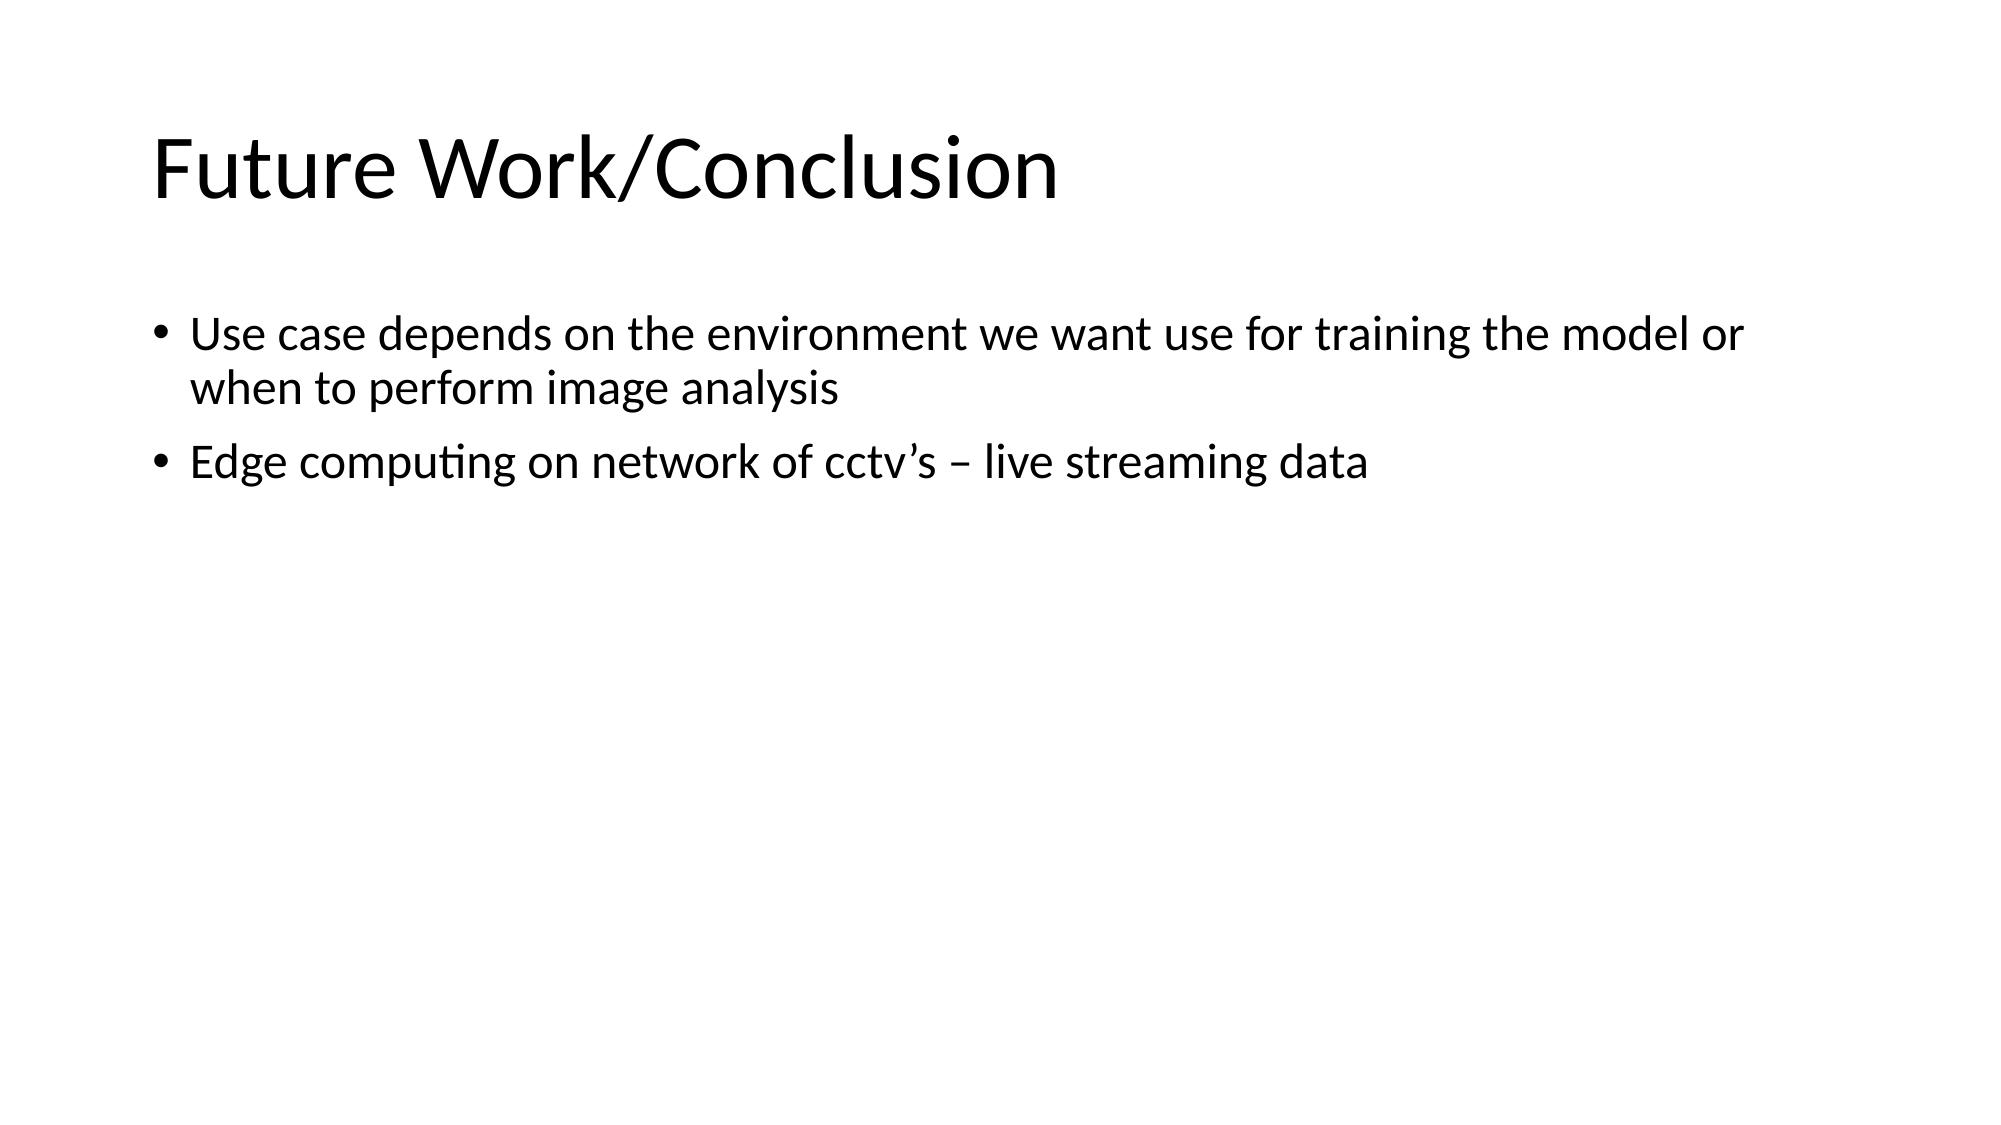

# Future Work/Conclusion
Use case depends on the environment we want use for training the model or when to perform image analysis
Edge computing on network of cctv’s – live streaming data